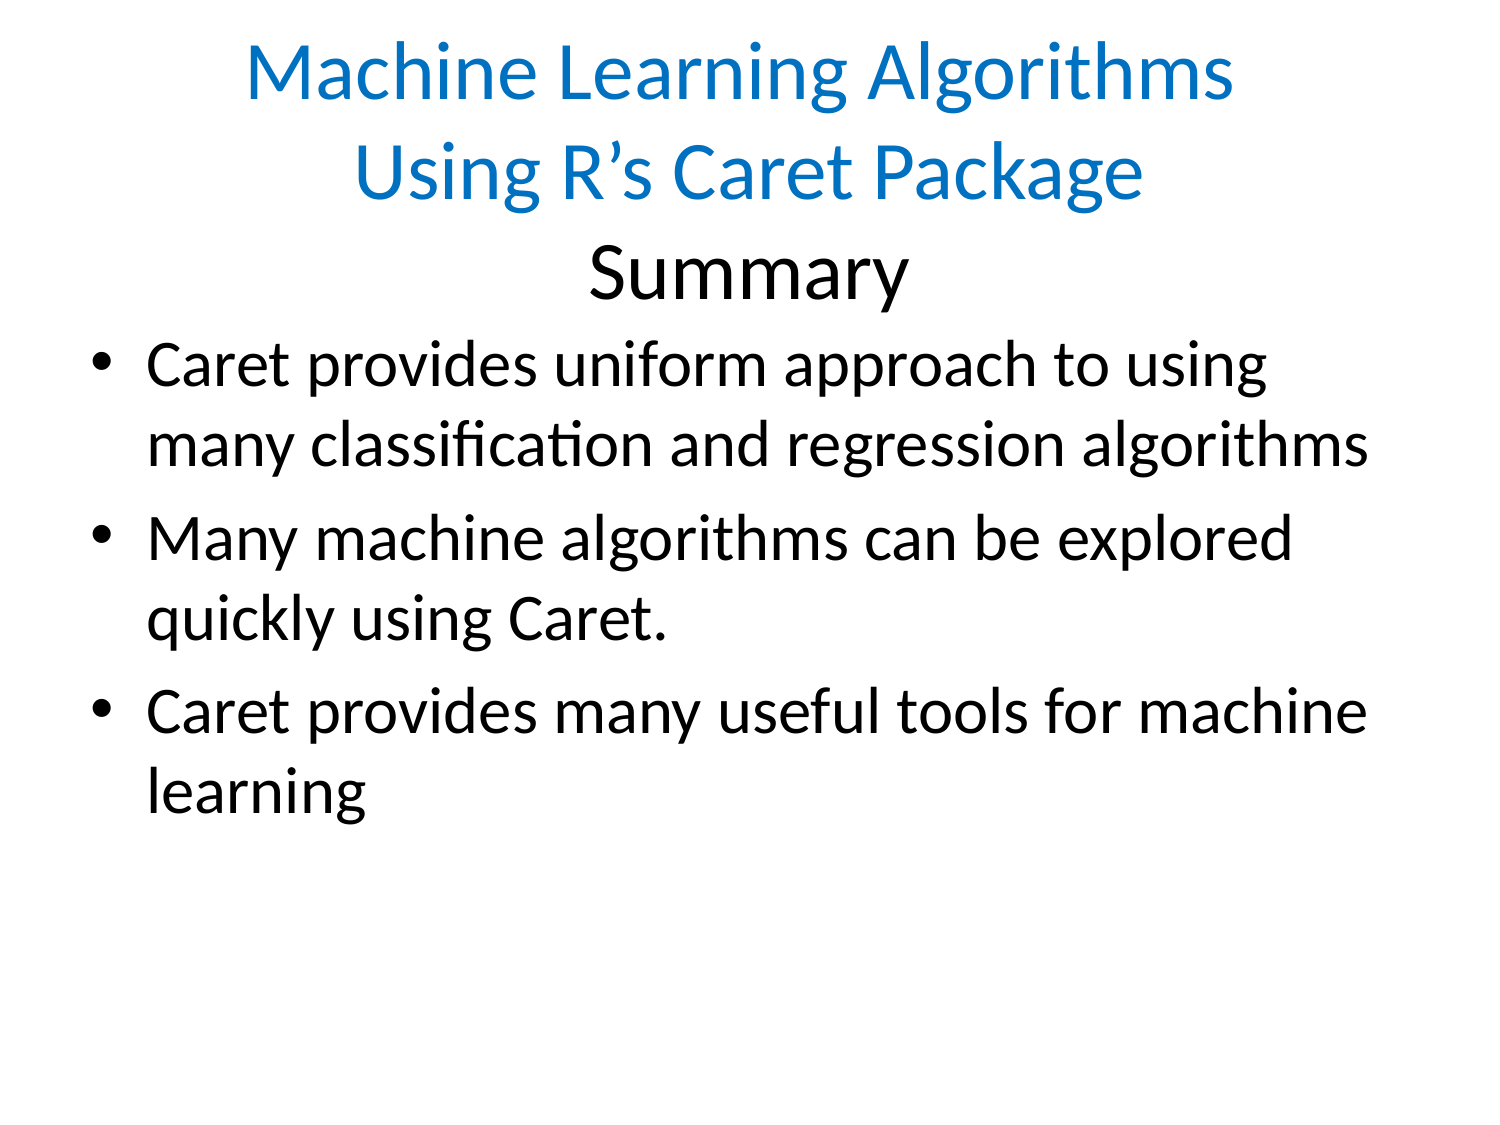

# Machine Learning Algorithms Using R’s Caret Package Summary
Caret provides uniform approach to using many classification and regression algorithms
Many machine algorithms can be explored quickly using Caret.
Caret provides many useful tools for machine learning